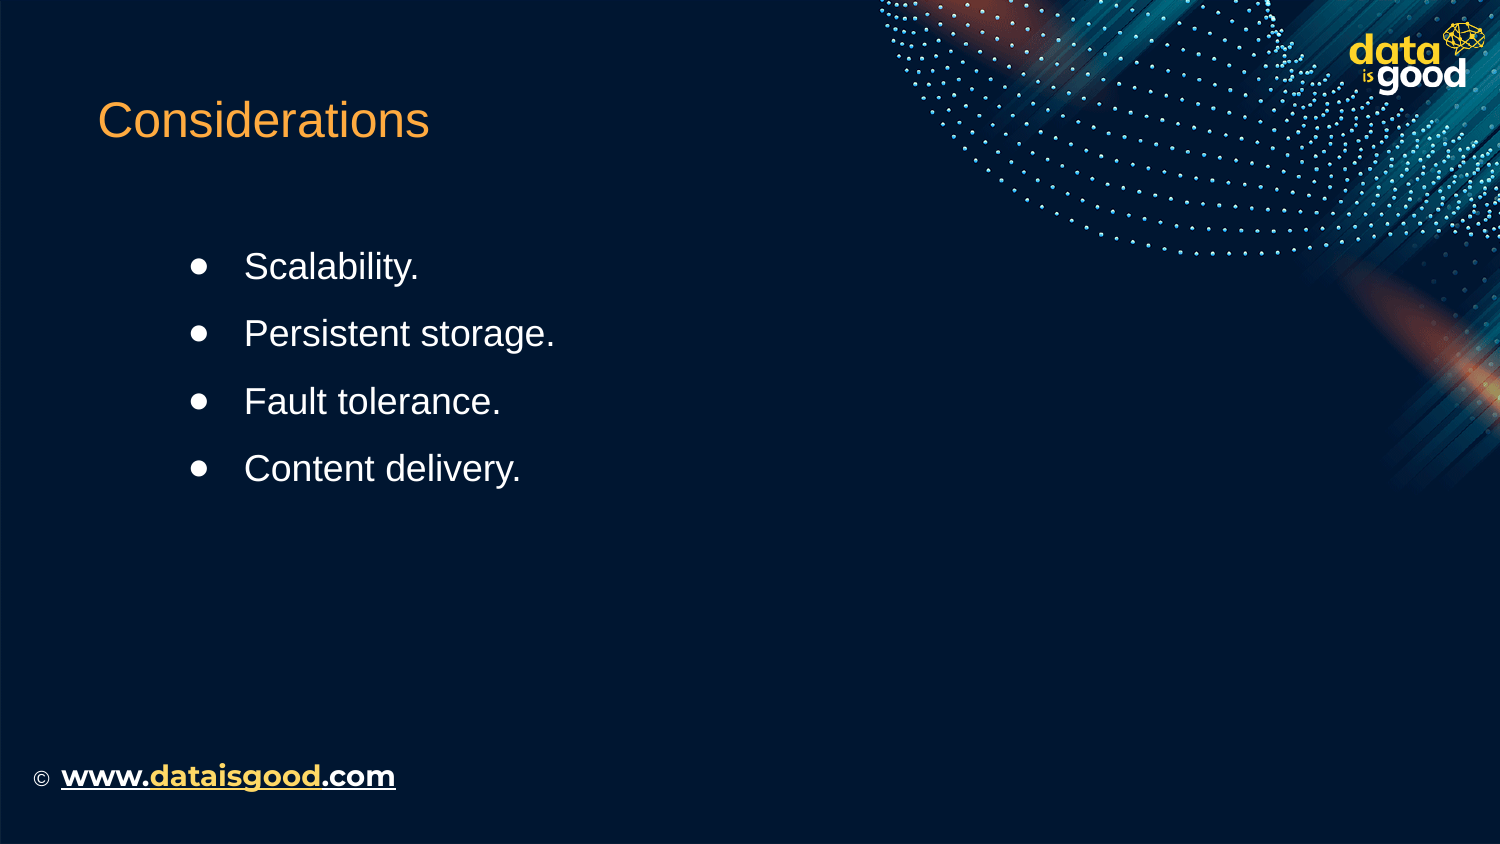

# Considerations
Scalability.
Persistent storage.
Fault tolerance.
Content delivery.